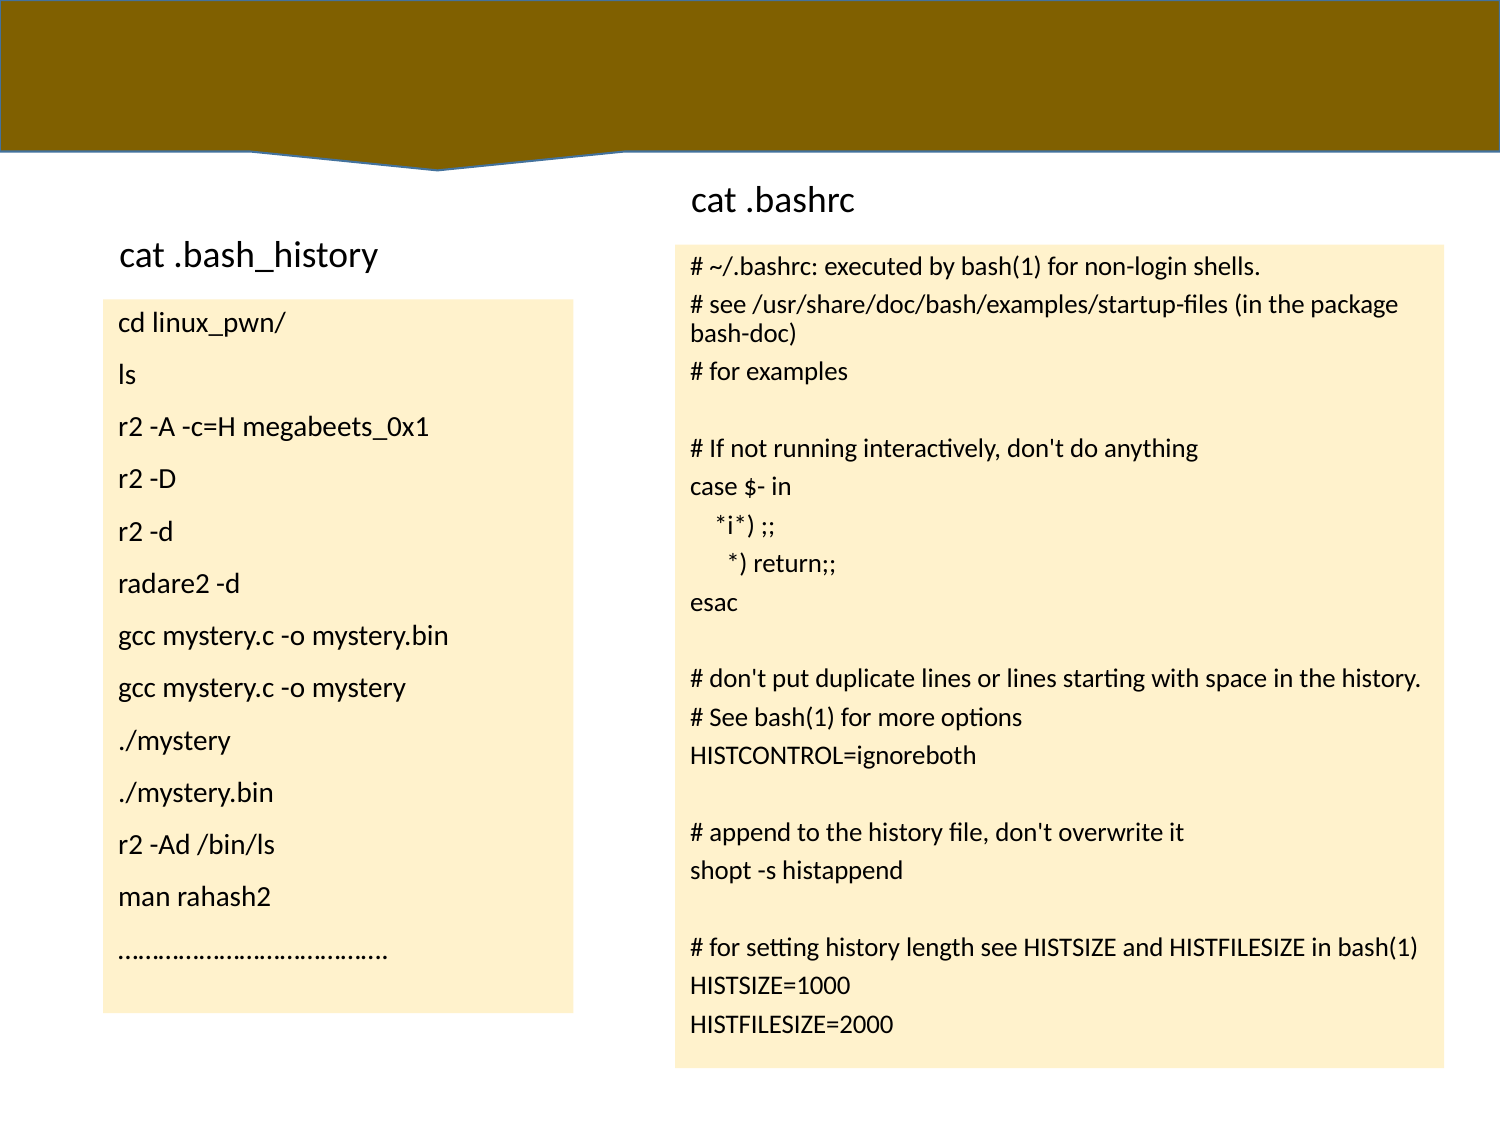

cat .bashrc
cat .bash_history
# ~/.bashrc: executed by bash(1) for non-login shells.
# see /usr/share/doc/bash/examples/startup-files (in the package bash-doc)
# for examples

# If not running interactively, don't do anything
case $- in
    *i*) ;;
      *) return;;
esac

# don't put duplicate lines or lines starting with space in the history.
# See bash(1) for more options
HISTCONTROL=ignoreboth

# append to the history file, don't overwrite it
shopt -s histappend

# for setting history length see HISTSIZE and HISTFILESIZE in bash(1)
HISTSIZE=1000
HISTFILESIZE=2000
cd linux_pwn/
ls
r2 -A -c=H megabeets_0x1
r2 -D
r2 -d
radare2 -d
gcc mystery.c -o mystery.bin
gcc mystery.c -o mystery
./mystery
./mystery.bin
r2 -Ad /bin/ls
man rahash2
………………………………….